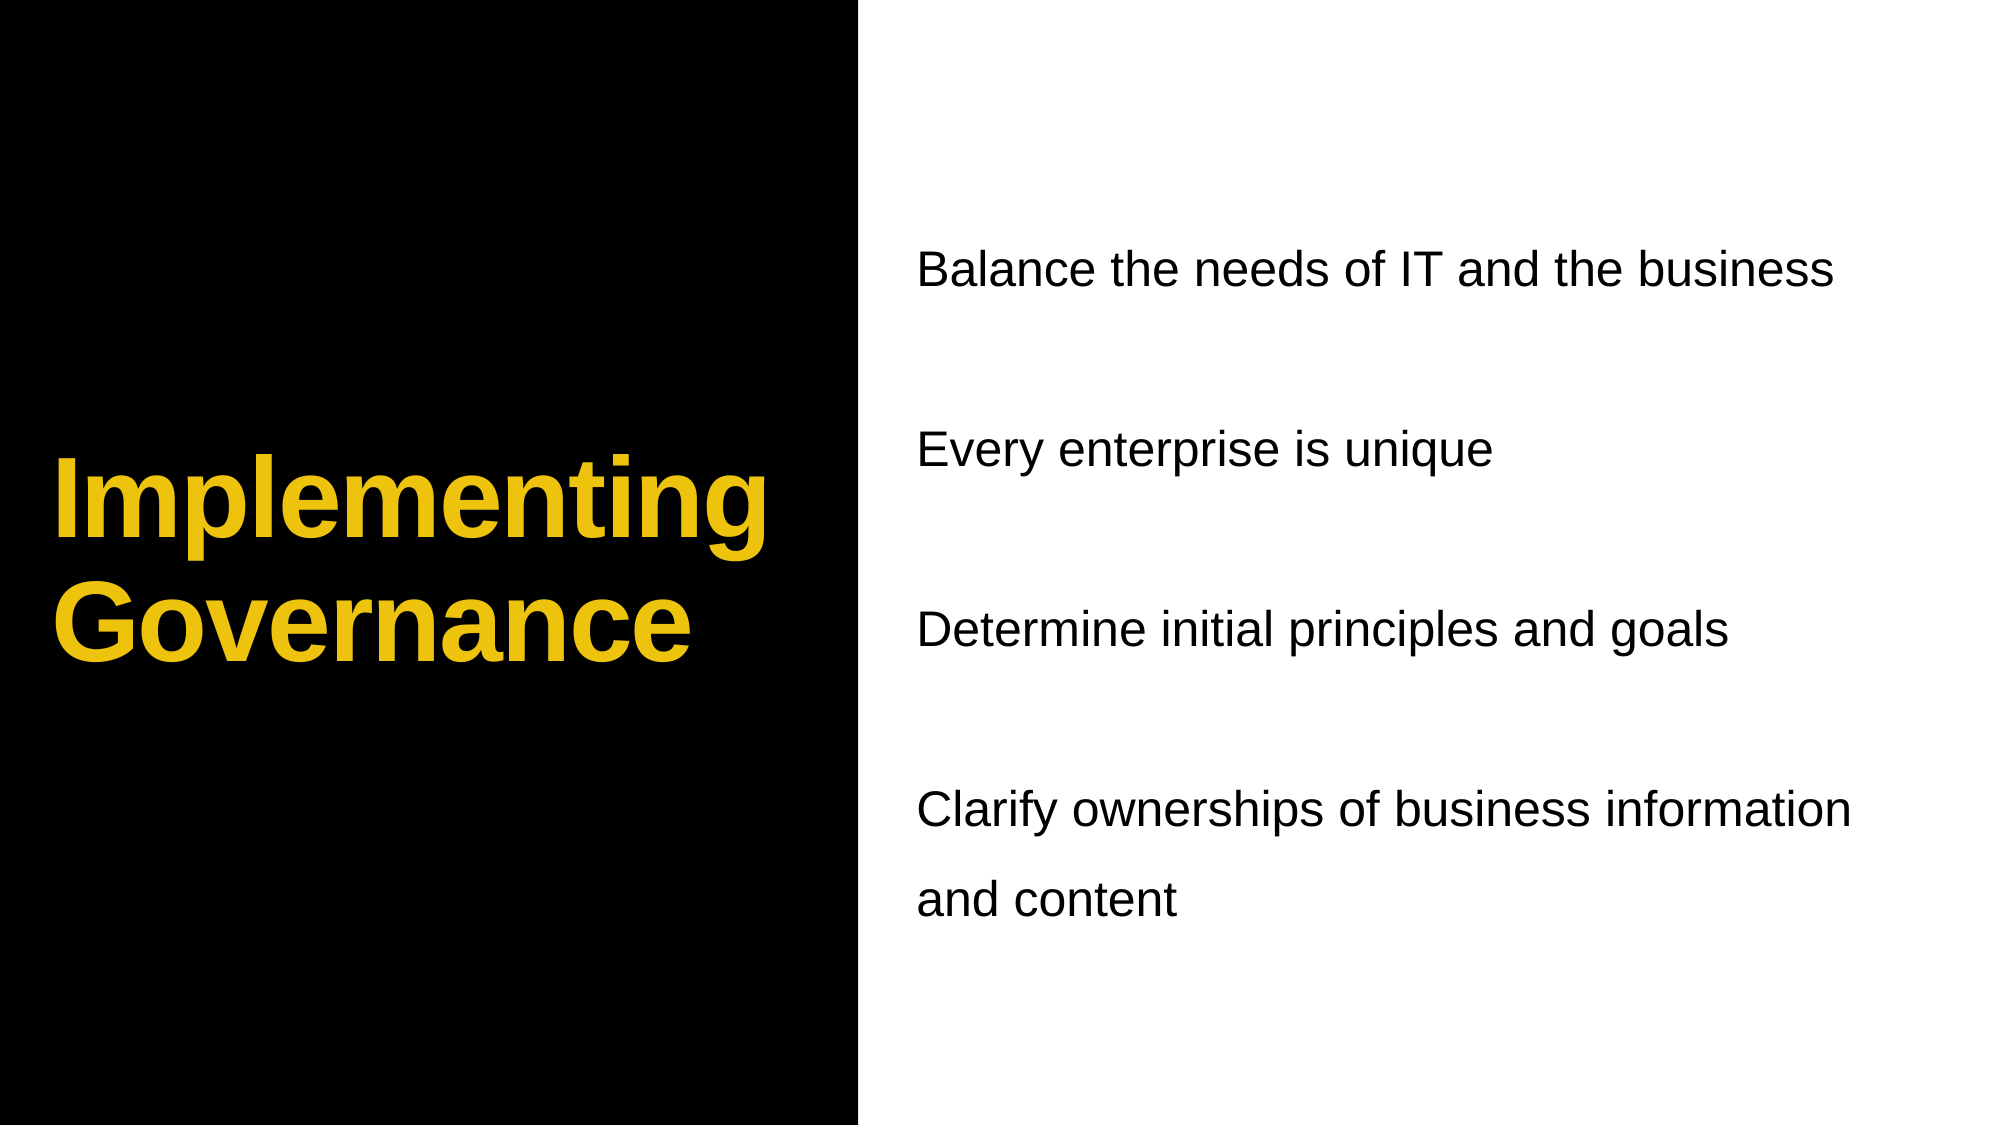

Balance the needs of IT and the business

Every enterprise is unique

Determine initial principles and goals

Clarify ownerships of business information and content

# Implementing Governance